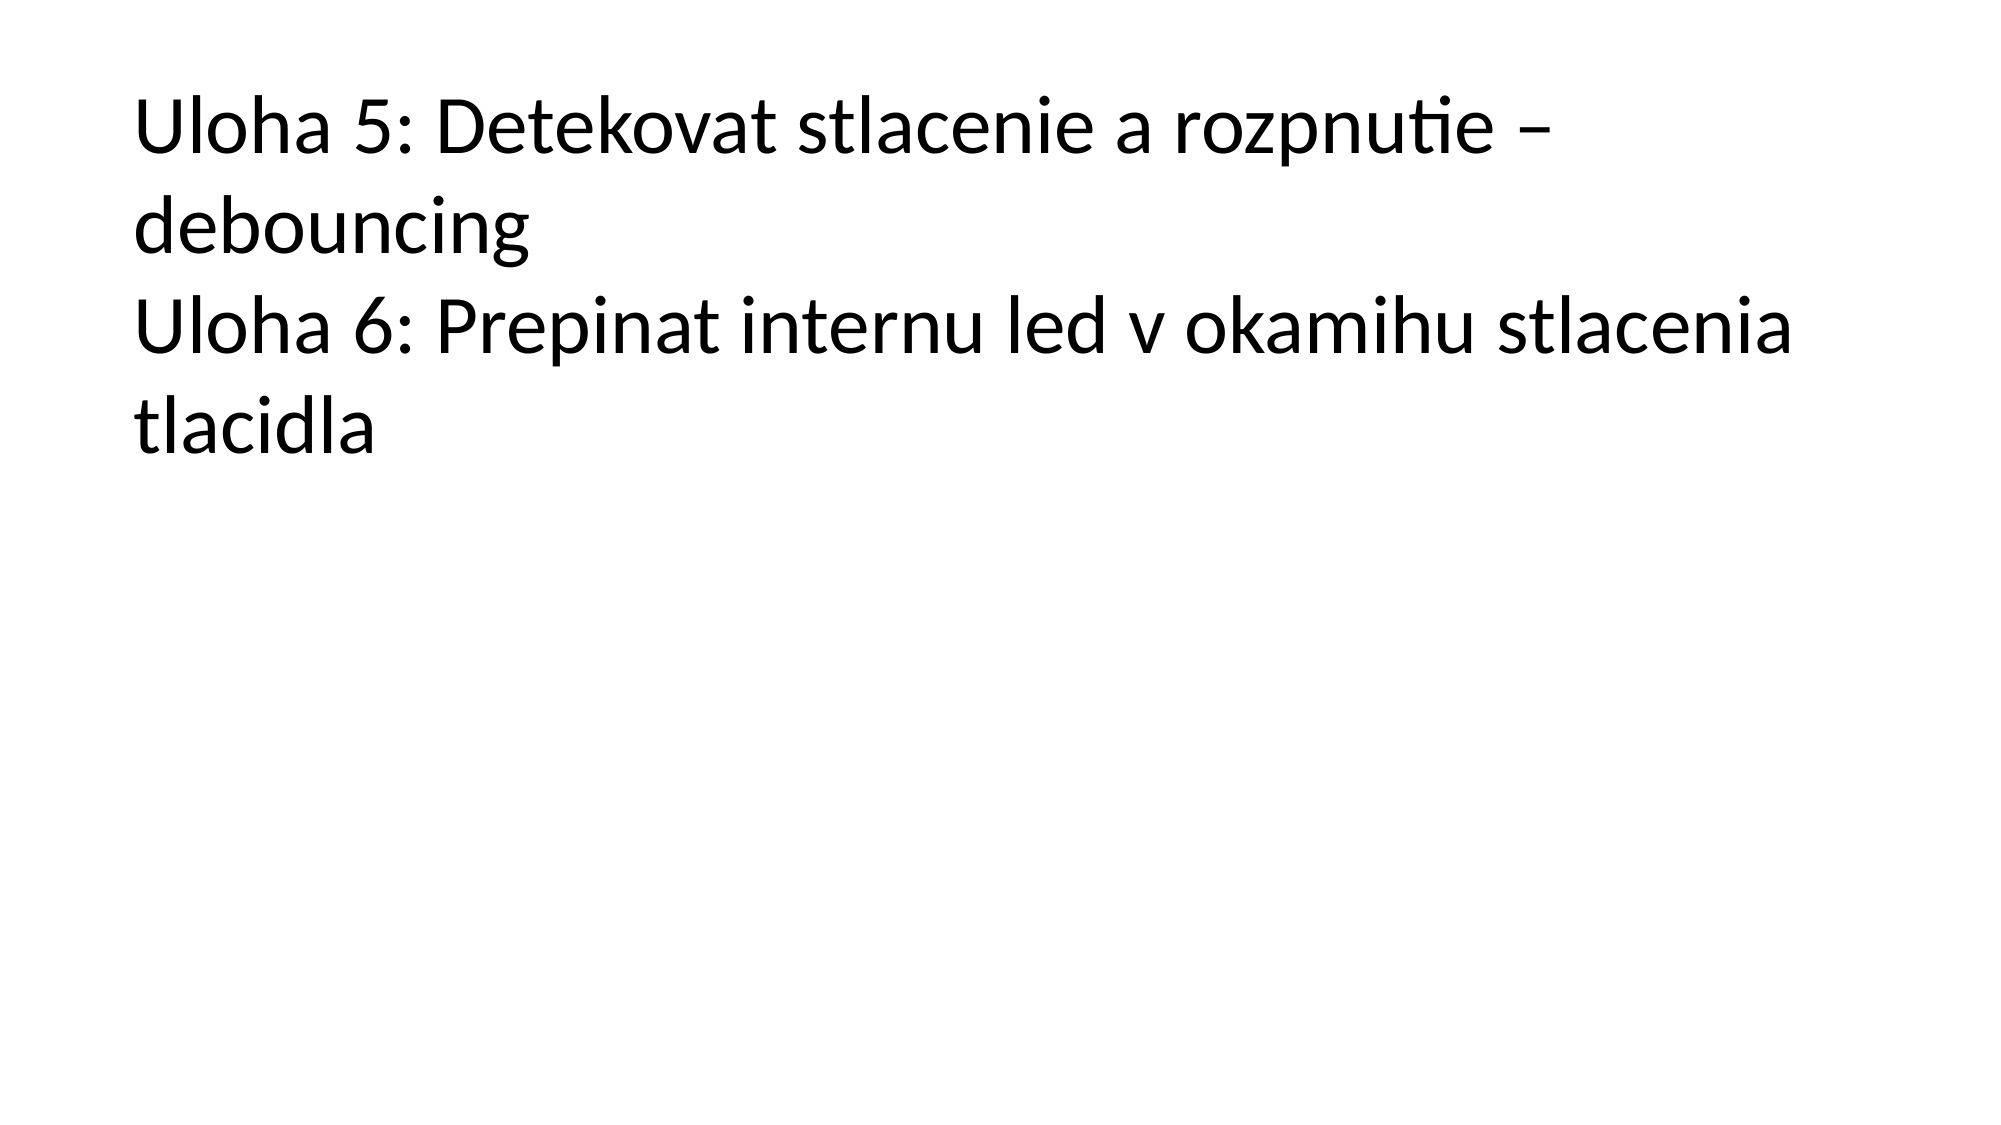

Uloha 5: Detekovat stlacenie a rozpnutie – debouncing
Uloha 6: Prepinat internu led v okamihu stlacenia tlacidla